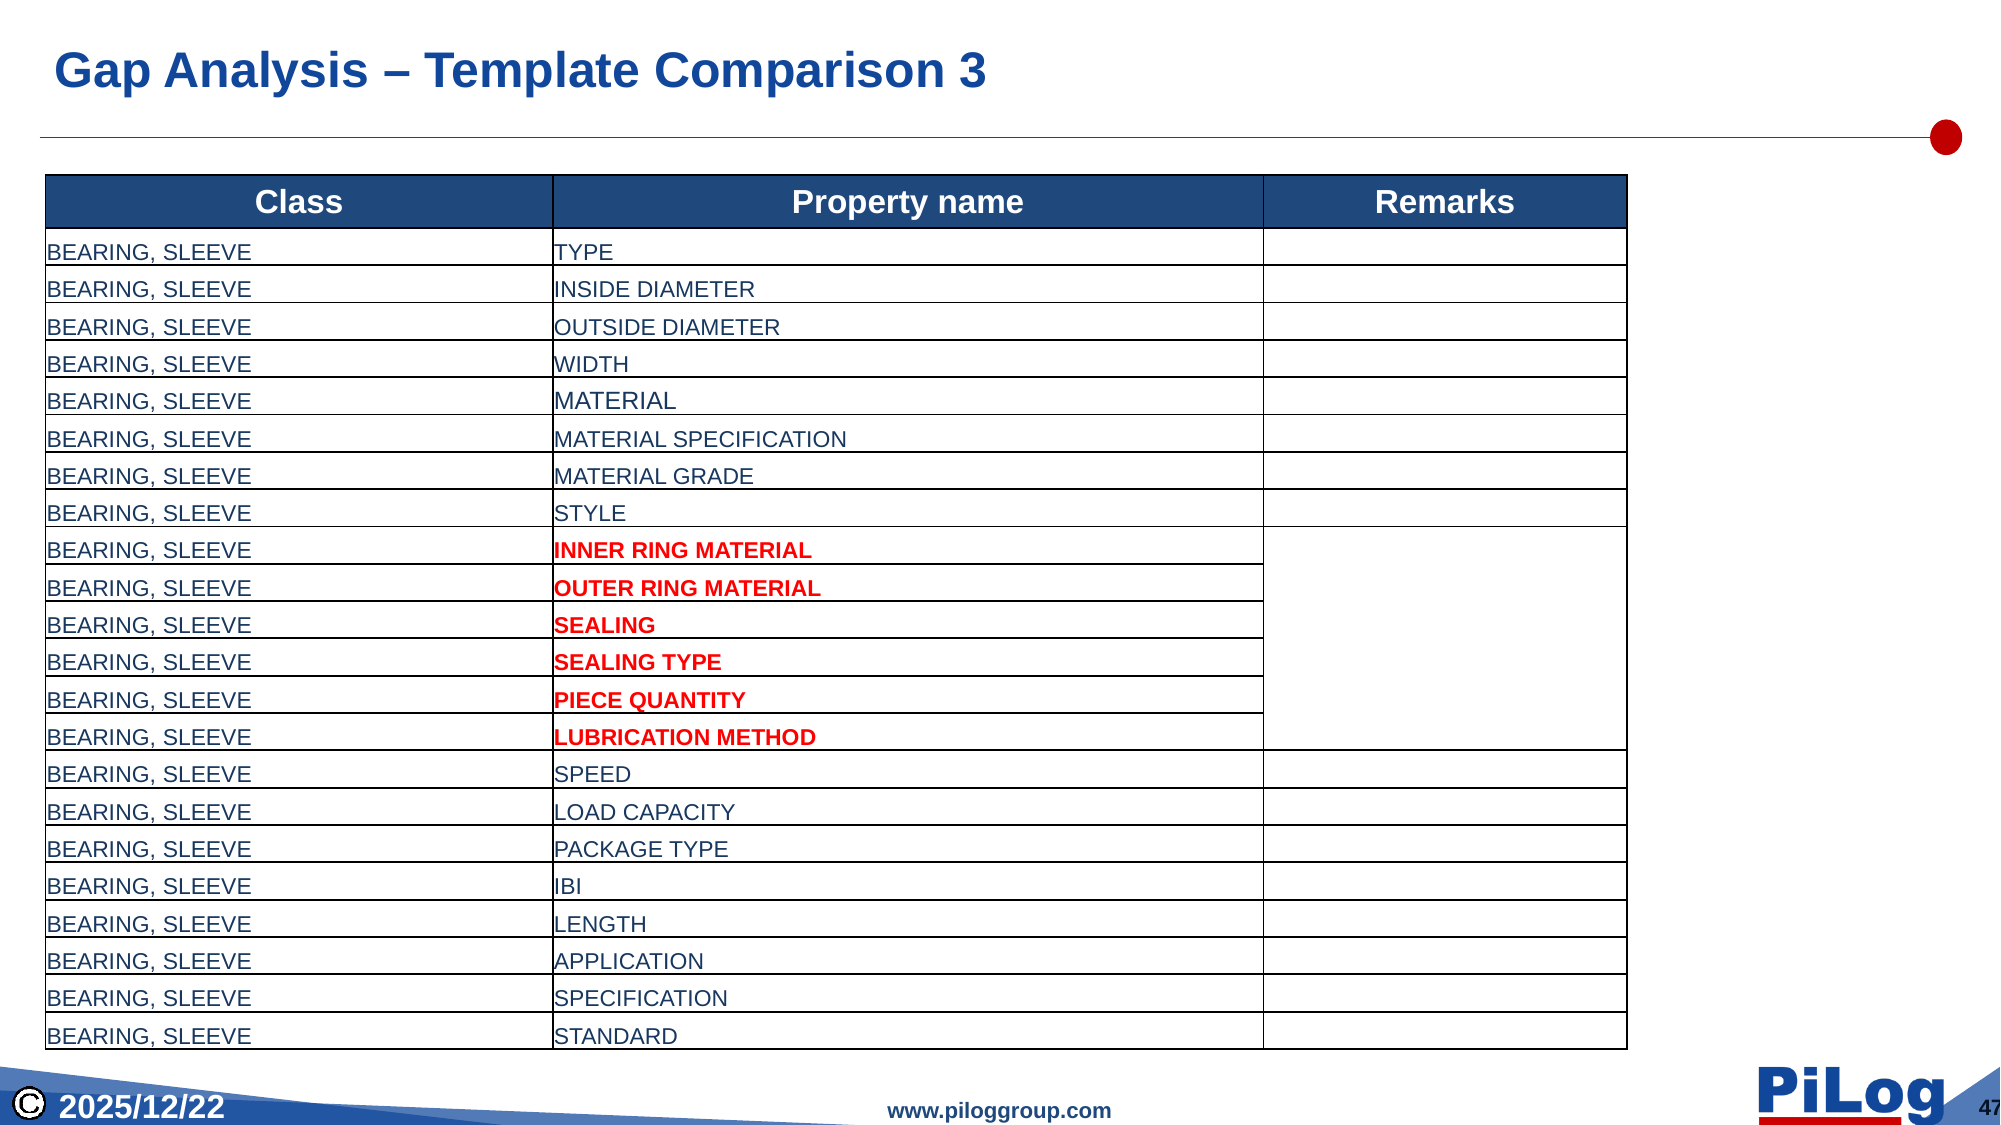

# Gap Analysis – Template Comparison 3

| Class | Property name | Remarks |
| --- | --- | --- |
| BEARING, SLEEVE | TYPE |  |
| BEARING, SLEEVE | INSIDE DIAMETER |  |
| BEARING, SLEEVE | OUTSIDE DIAMETER |  |
| BEARING, SLEEVE | WIDTH |  |
| BEARING, SLEEVE | MATERIAL |  |
| BEARING, SLEEVE | MATERIAL SPECIFICATION |  |
| BEARING, SLEEVE | MATERIAL GRADE |  |
| BEARING, SLEEVE | STYLE |  |
| BEARING, SLEEVE | INNER RING MATERIAL |  |
| BEARING, SLEEVE | OUTER RING MATERIAL |  |
| BEARING, SLEEVE | SEALING |  |
| BEARING, SLEEVE | SEALING TYPE |  |
| BEARING, SLEEVE | PIECE QUANTITY |  |
| BEARING, SLEEVE | LUBRICATION METHOD |  |
| BEARING, SLEEVE | SPEED |  |
| BEARING, SLEEVE | LOAD CAPACITY |  |
| BEARING, SLEEVE | PACKAGE TYPE |  |
| BEARING, SLEEVE | IBI |  |
| BEARING, SLEEVE | LENGTH |  |
| BEARING, SLEEVE | APPLICATION |  |
| BEARING, SLEEVE | SPECIFICATION |  |
| BEARING, SLEEVE | STANDARD |  |
2025/12/22
47
www.piloggroup.com